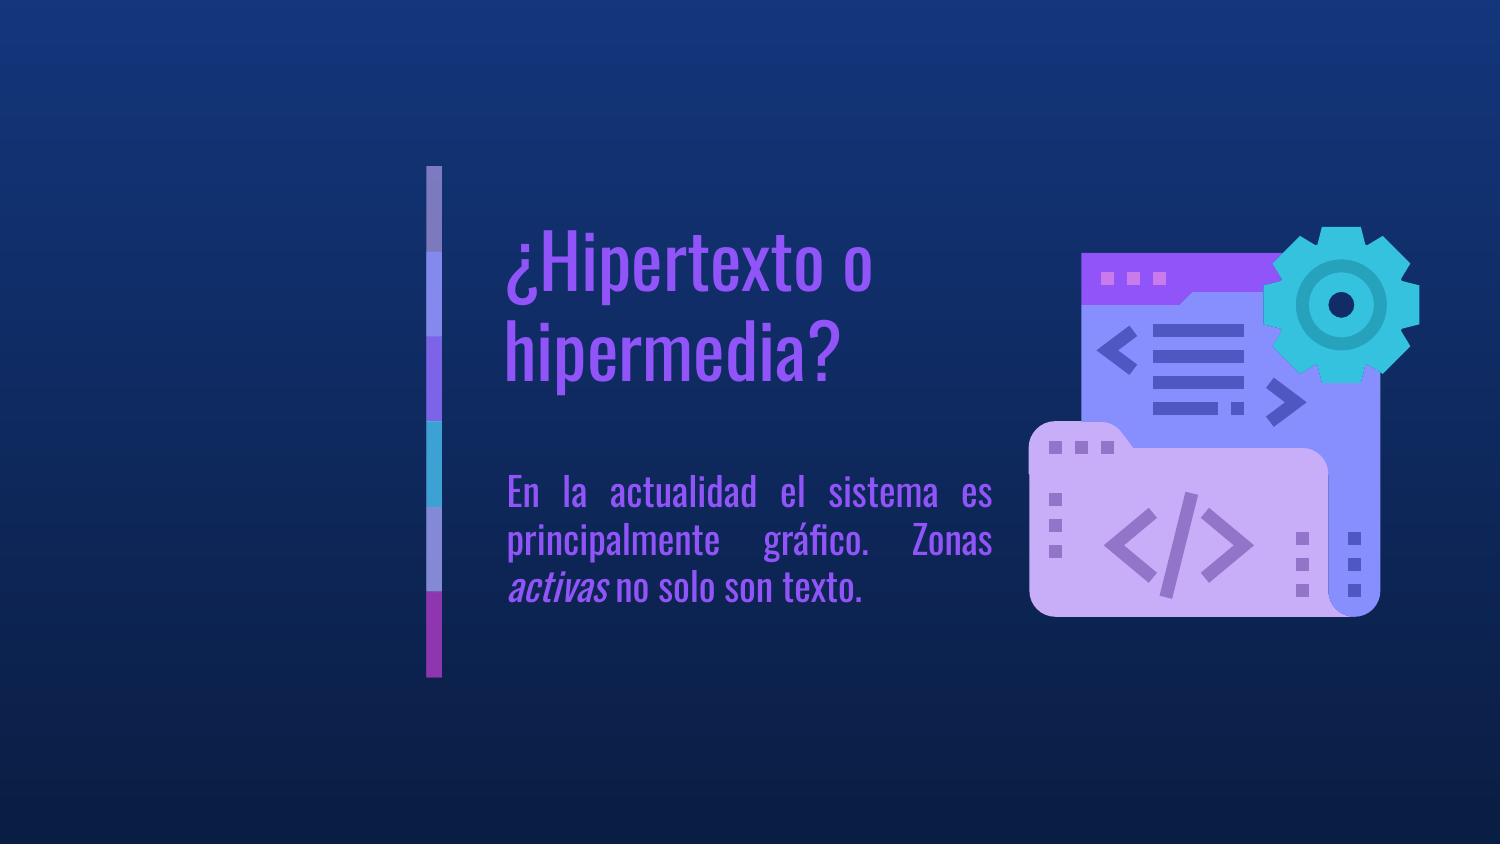

# ¿Hipertexto o hipermedia?

En la actualidad el sistema es principalmente gráfico. Zonas activas no solo son texto.